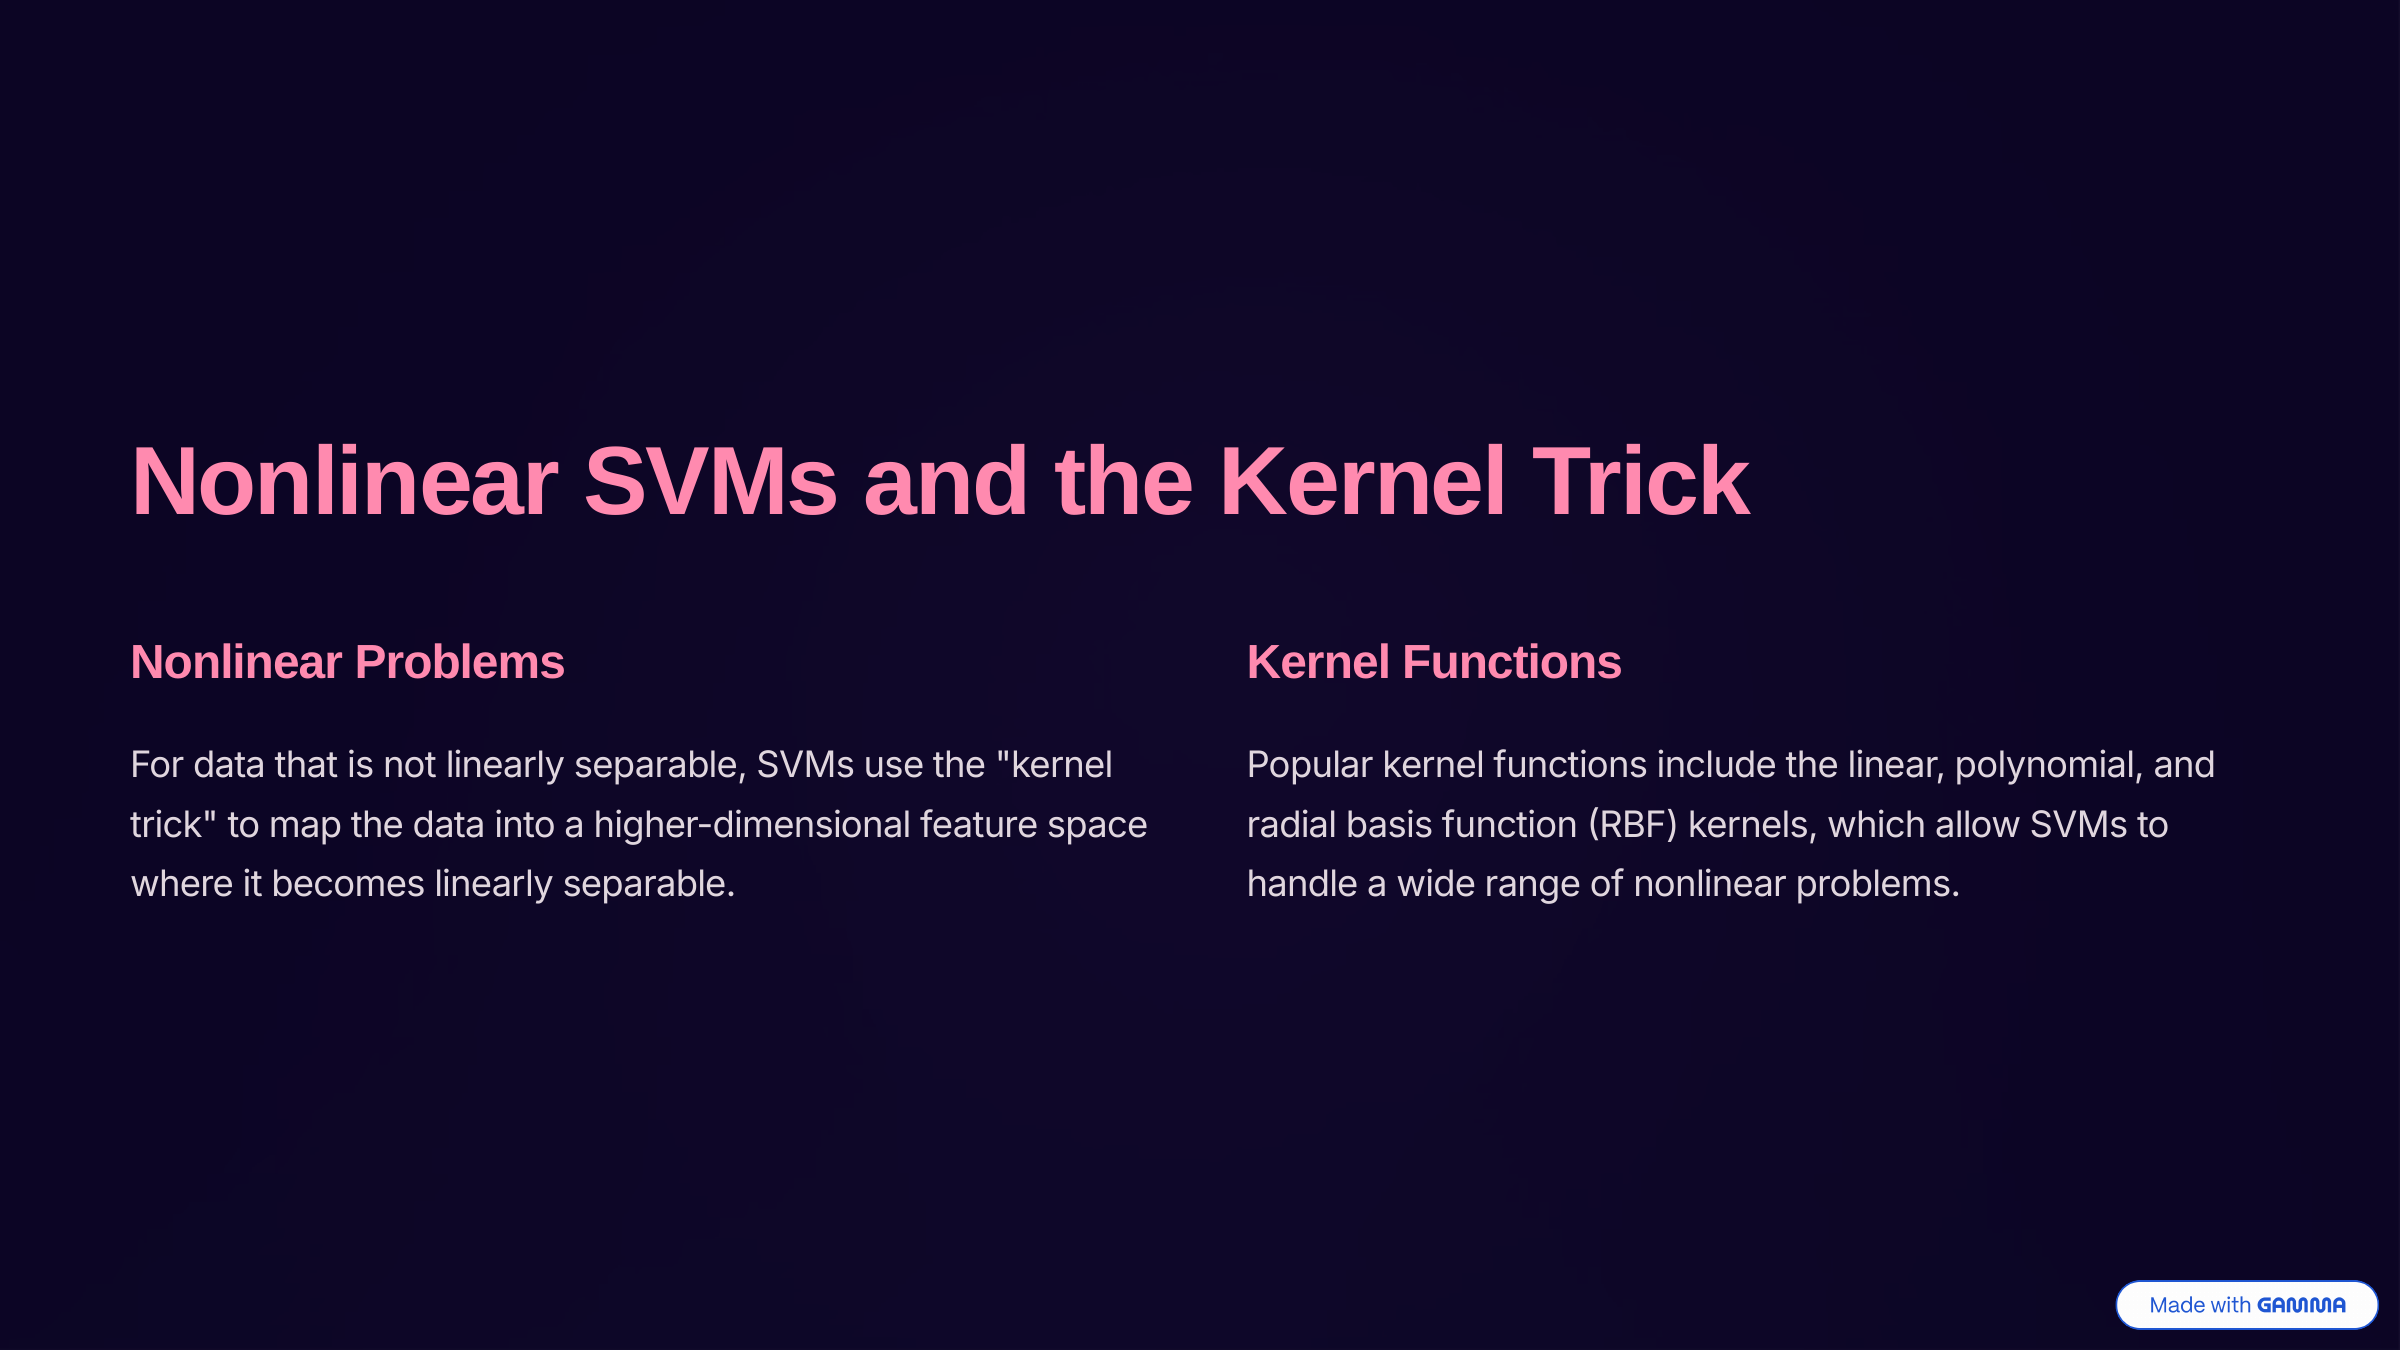

Nonlinear SVMs and the Kernel Trick
Nonlinear Problems
Kernel Functions
For data that is not linearly separable, SVMs use the "kernel trick" to map the data into a higher-dimensional feature space where it becomes linearly separable.
Popular kernel functions include the linear, polynomial, and radial basis function (RBF) kernels, which allow SVMs to handle a wide range of nonlinear problems.